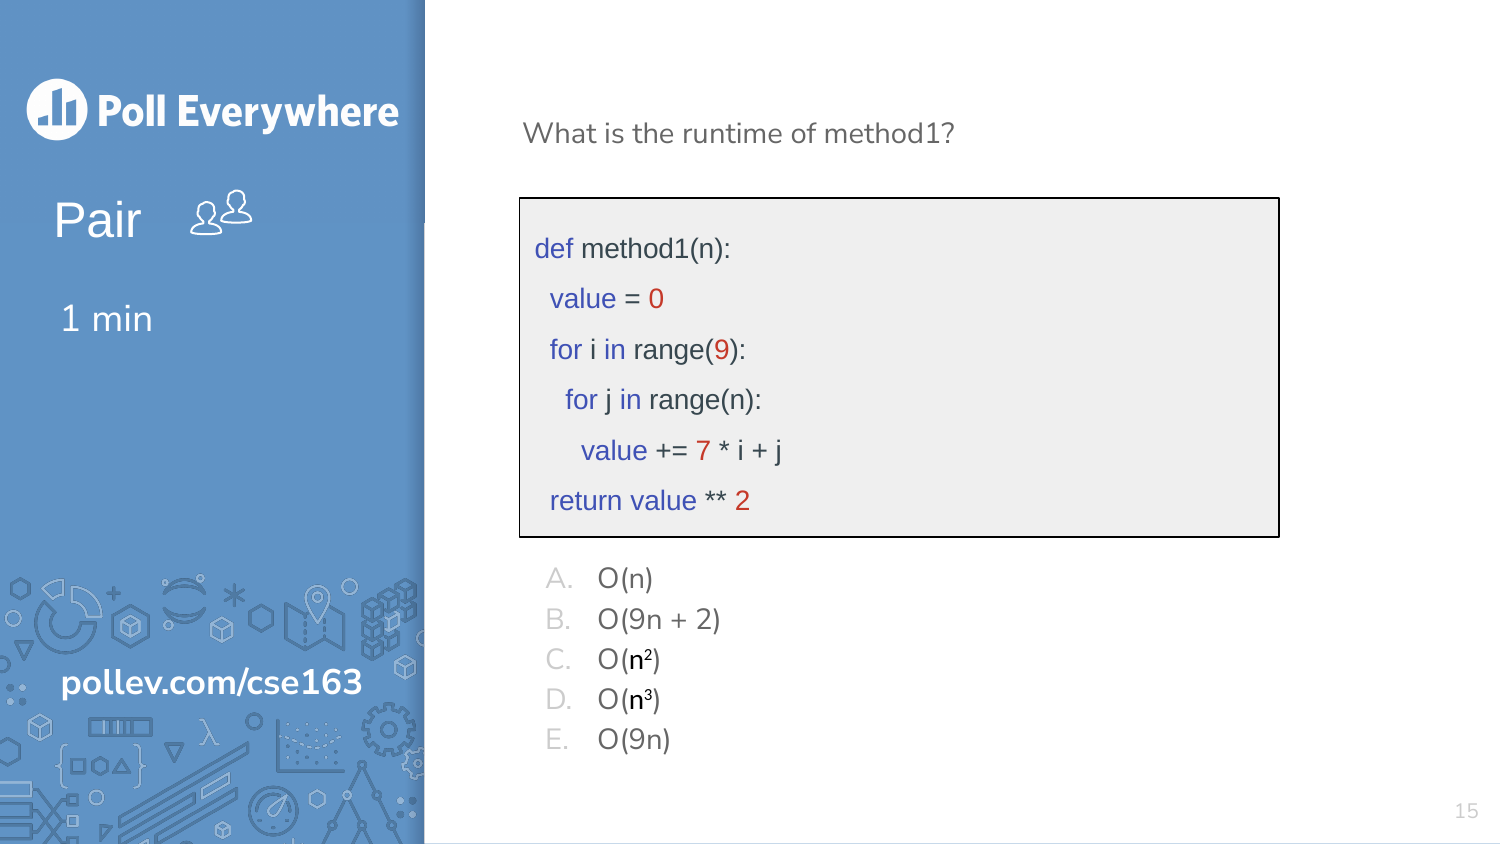

What is the runtime of method1?
def method1(n):
  value = 0
  for i in range(9):
    for j in range(n):
      value += 7 * i + j
  return value ** 2

For best results, copy from Safari with Keynote decks and from Chrome with Google Slides decks.

# 1 min
O(n)
O(9n + 2)
O(n2)
O(n3)
O(9n)
15